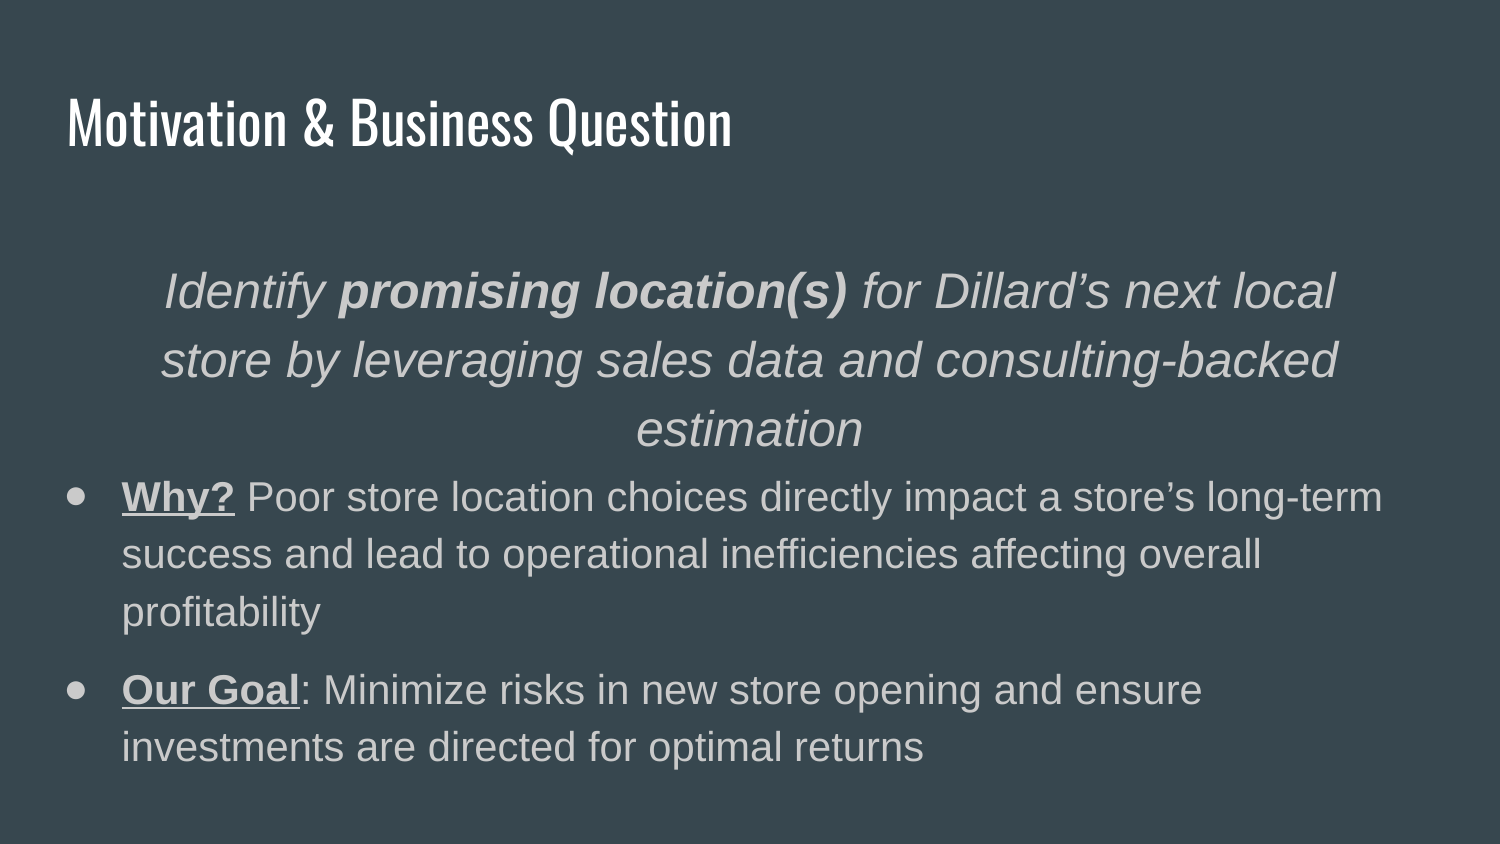

# Motivation & Business Question
Identify promising location(s) for Dillard’s next local store by leveraging sales data and consulting-backed estimation
Why? Poor store location choices directly impact a store’s long-term success and lead to operational inefficiencies affecting overall profitability
Our Goal: Minimize risks in new store opening and ensure investments are directed for optimal returns